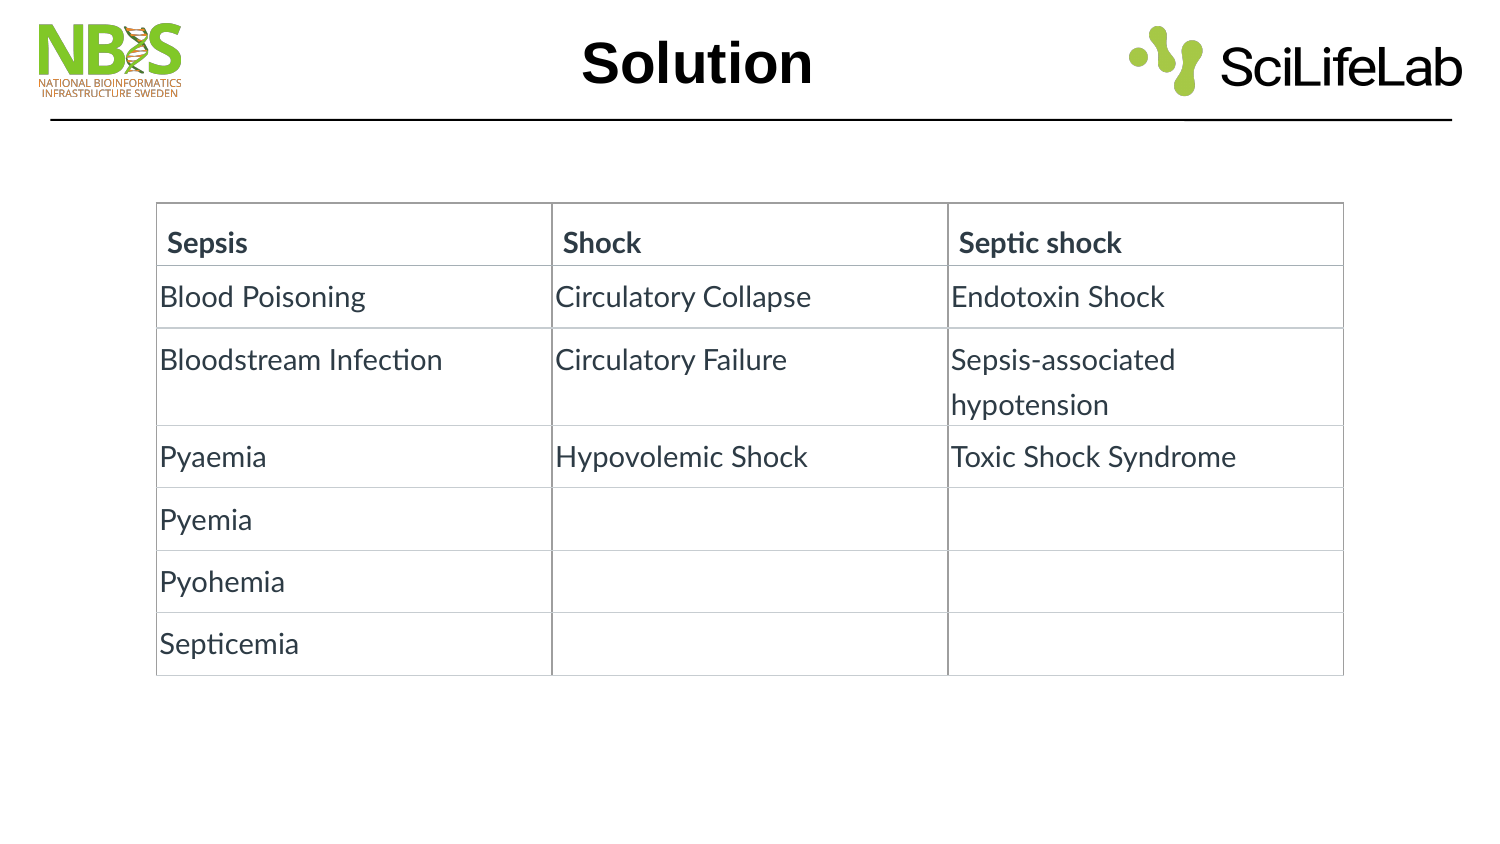

# Solution
| Sepsis | Shock | Septic shock |
| --- | --- | --- |
| Blood Poisoning | Circulatory Collapse | Endotoxin Shock |
| Bloodstream Infection | Circulatory Failure | Sepsis-associated hypotension |
| Pyaemia | Hypovolemic Shock | Toxic Shock Syndrome |
| Pyemia |  |  |
| Pyohemia |  |  |
| Septicemia |  |  |